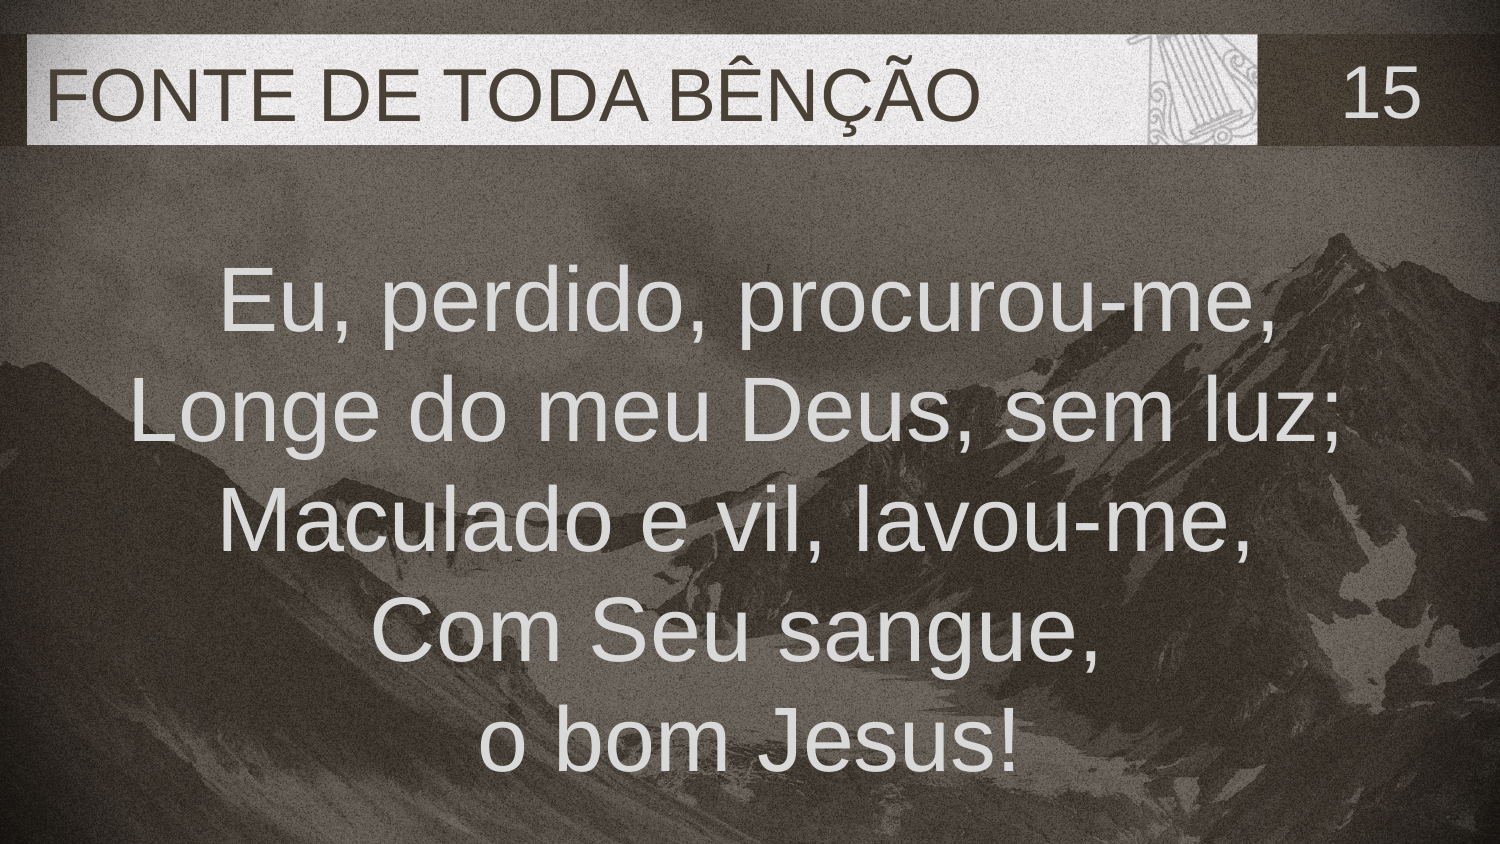

# FONTE DE TODA BÊNÇÃO
15
Eu, perdido, procurou-me,
Longe do meu Deus, sem luz;
Maculado e vil, lavou-me,
Com Seu sangue,
o bom Jesus!